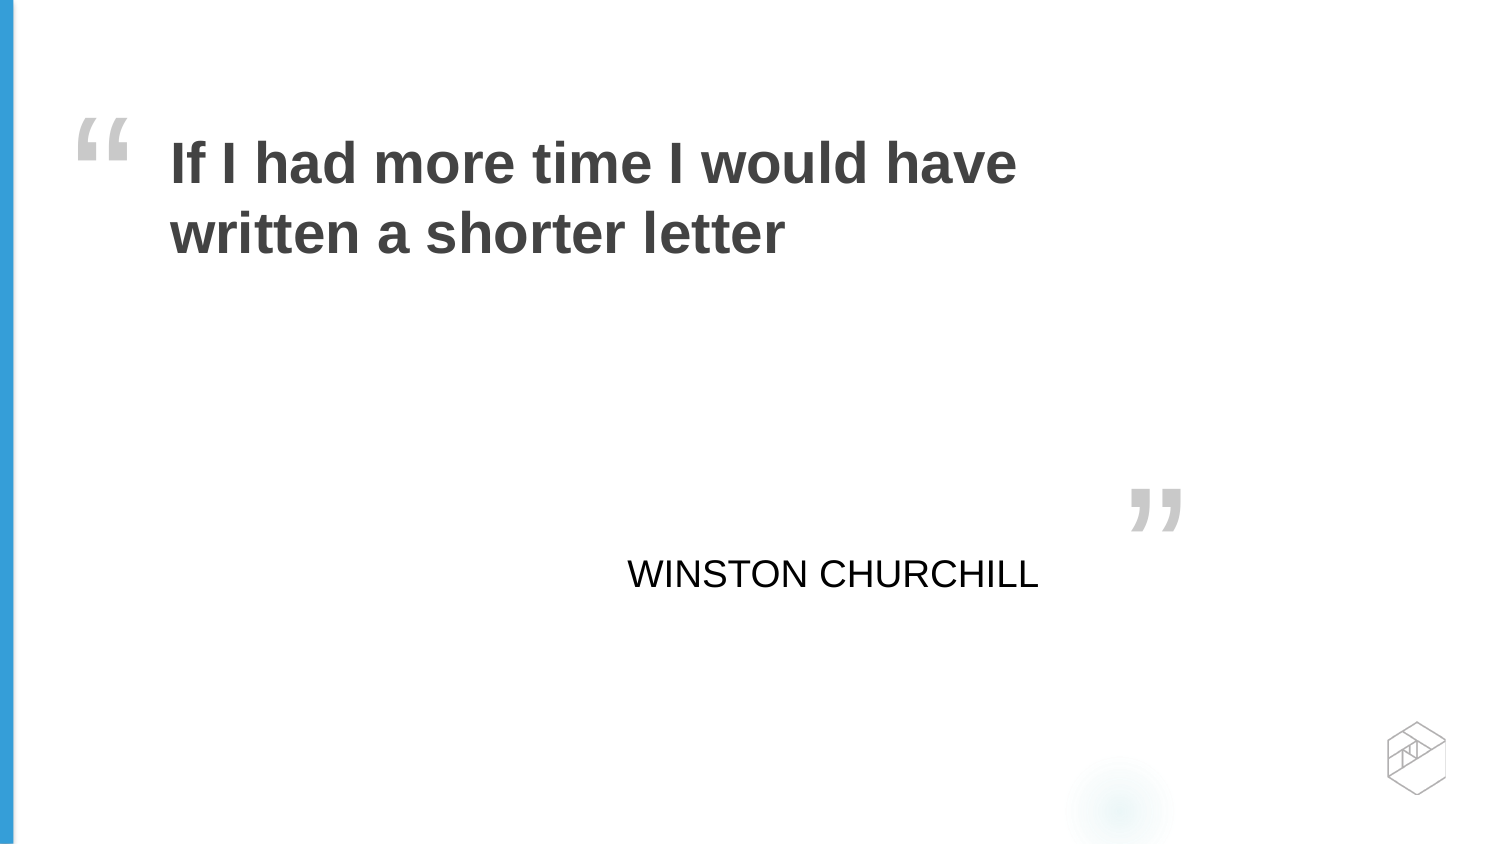

# If I had more time I would have written a shorter letter
Winston Churchill